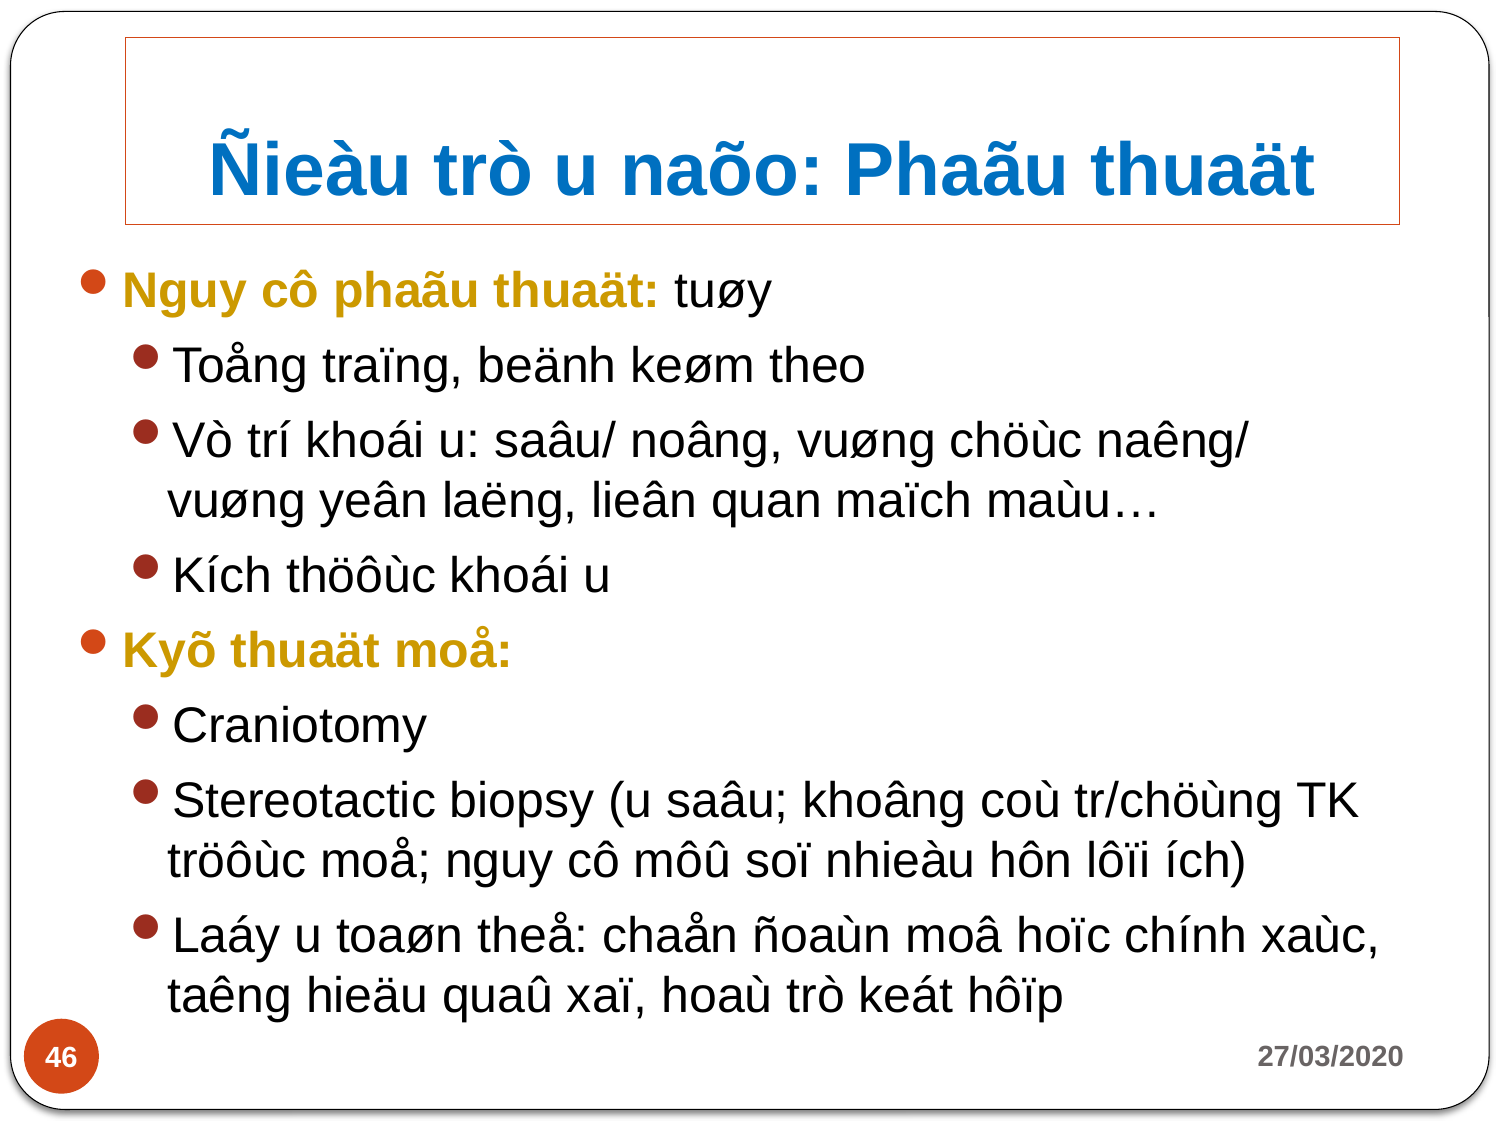

# Ñieàu trò u naõo: Phaãu thuaät
Nguy cô phaãu thuaät: tuøy
Toång traïng, beänh keøm theo
Vò trí khoái u: saâu/ noâng, vuøng chöùc naêng/ vuøng yeân laëng, lieân quan maïch maùu…
Kích thöôùc khoái u
Kyõ thuaät moå:
Craniotomy
Stereotactic biopsy (u saâu; khoâng coù tr/chöùng TK tröôùc moå; nguy cô môû soï nhieàu hôn lôïi ích)
Laáy u toaøn theå: chaån ñoaùn moâ hoïc chính xaùc, taêng hieäu quaû xaï, hoaù trò keát hôïp
27/03/2020
46